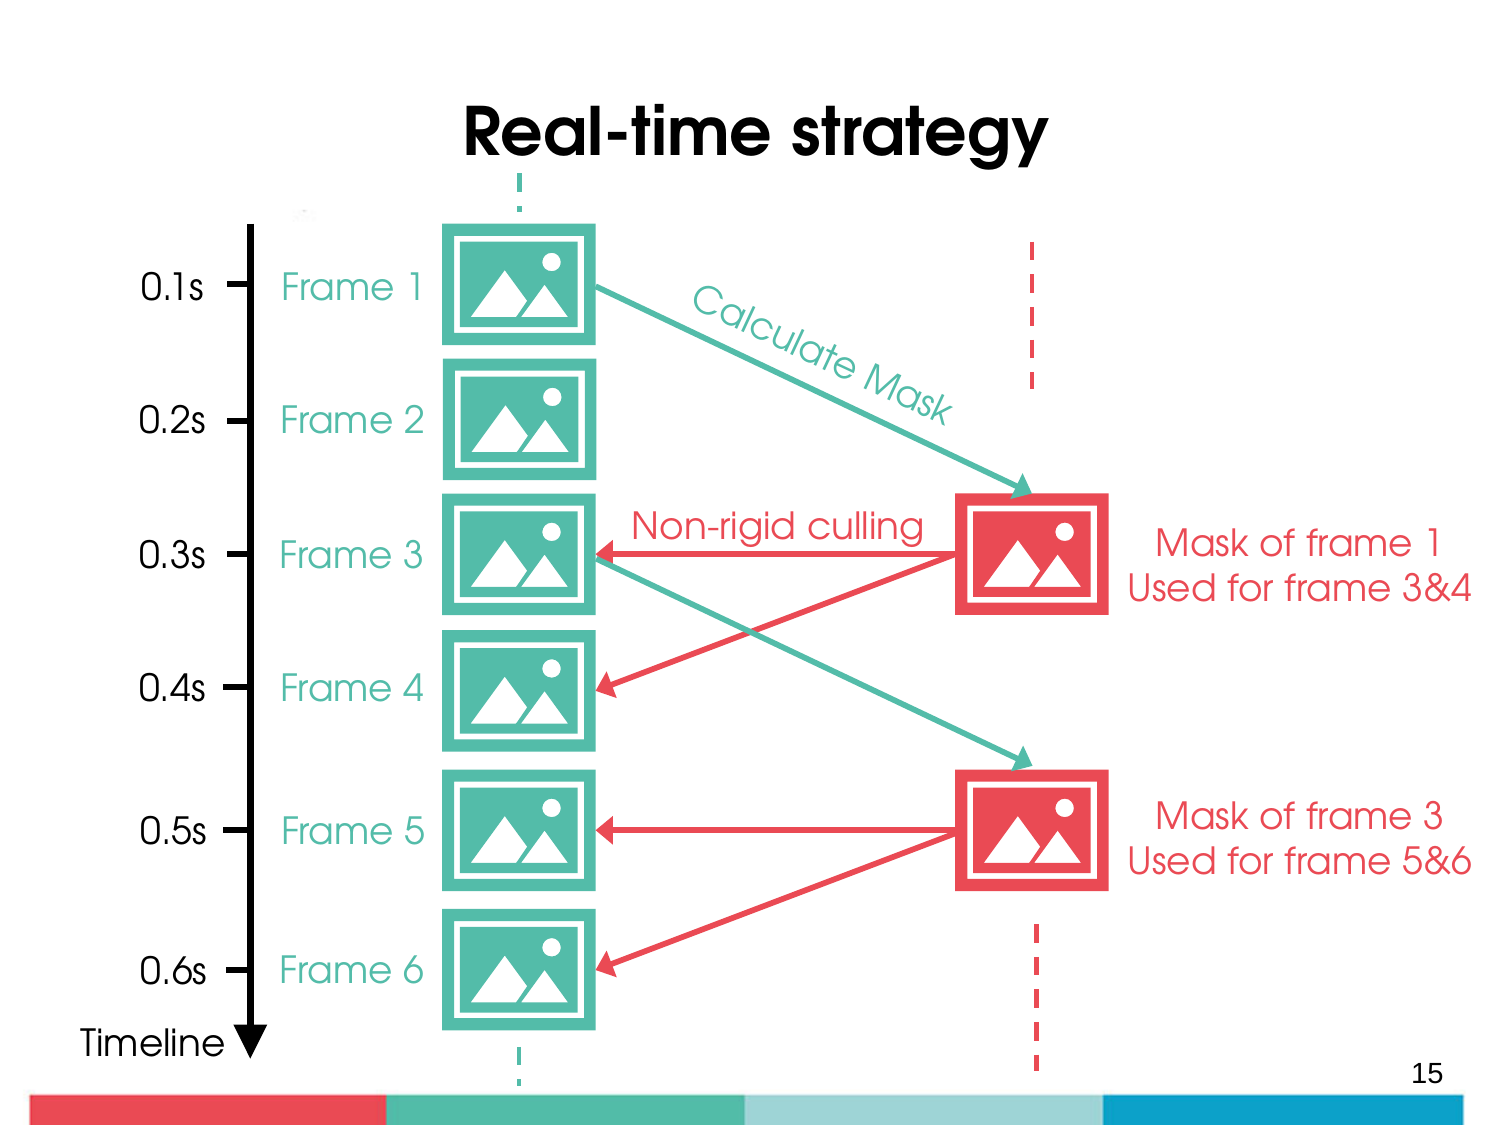

# Real-time strategy

0.1s
Frame 1
Calculate Mask

Frame 2
0.2s

Non-rigid culling
Mask of frame 1
Used for frame 3&4
0.3s
Frame 3

0.4s
Frame 4

Mask of frame 3
Used for frame 5&6
0.5s
Frame 5

Frame 6
0.6s
Timeline
15